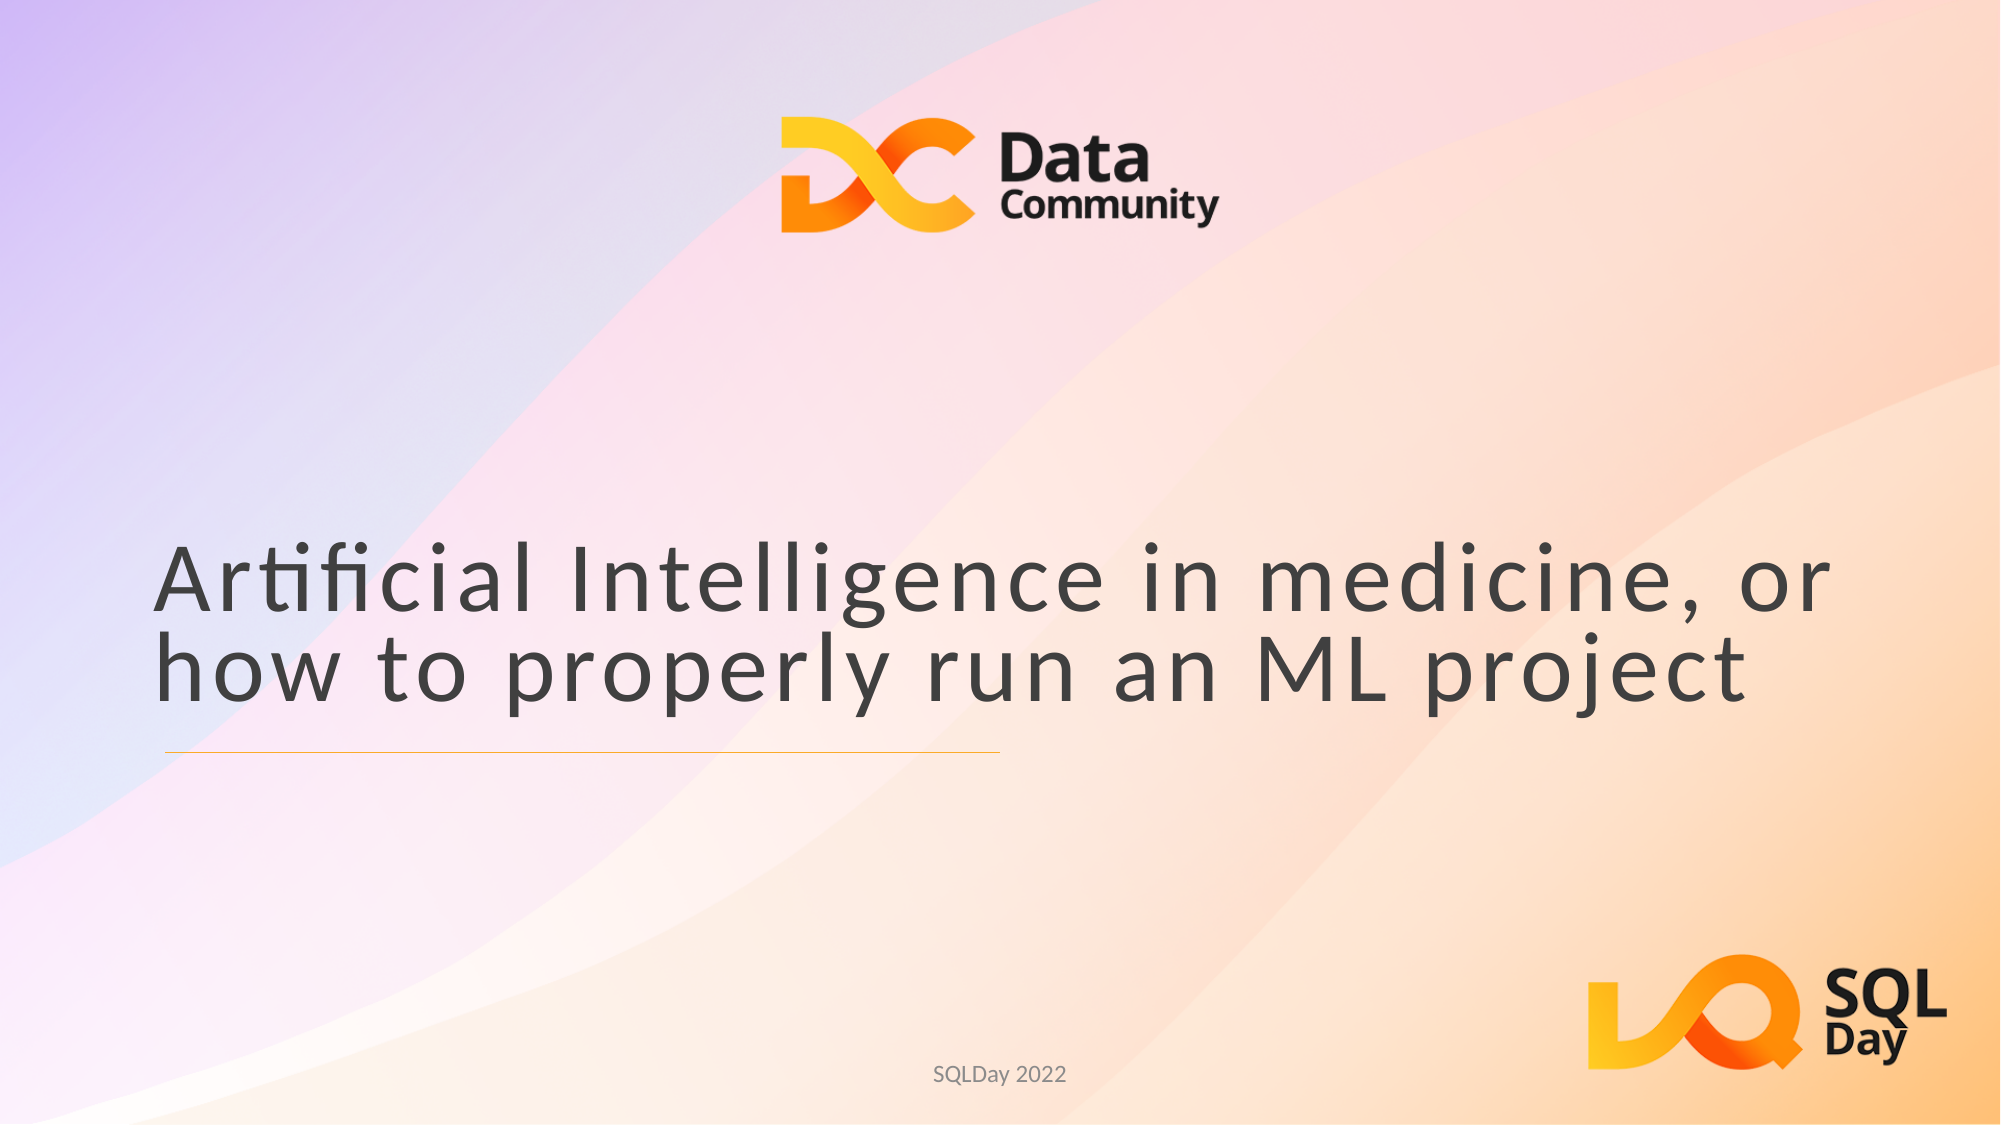

# Artificial Intelligence in medicine, or how to properly run an ML project
SQLDay 2022